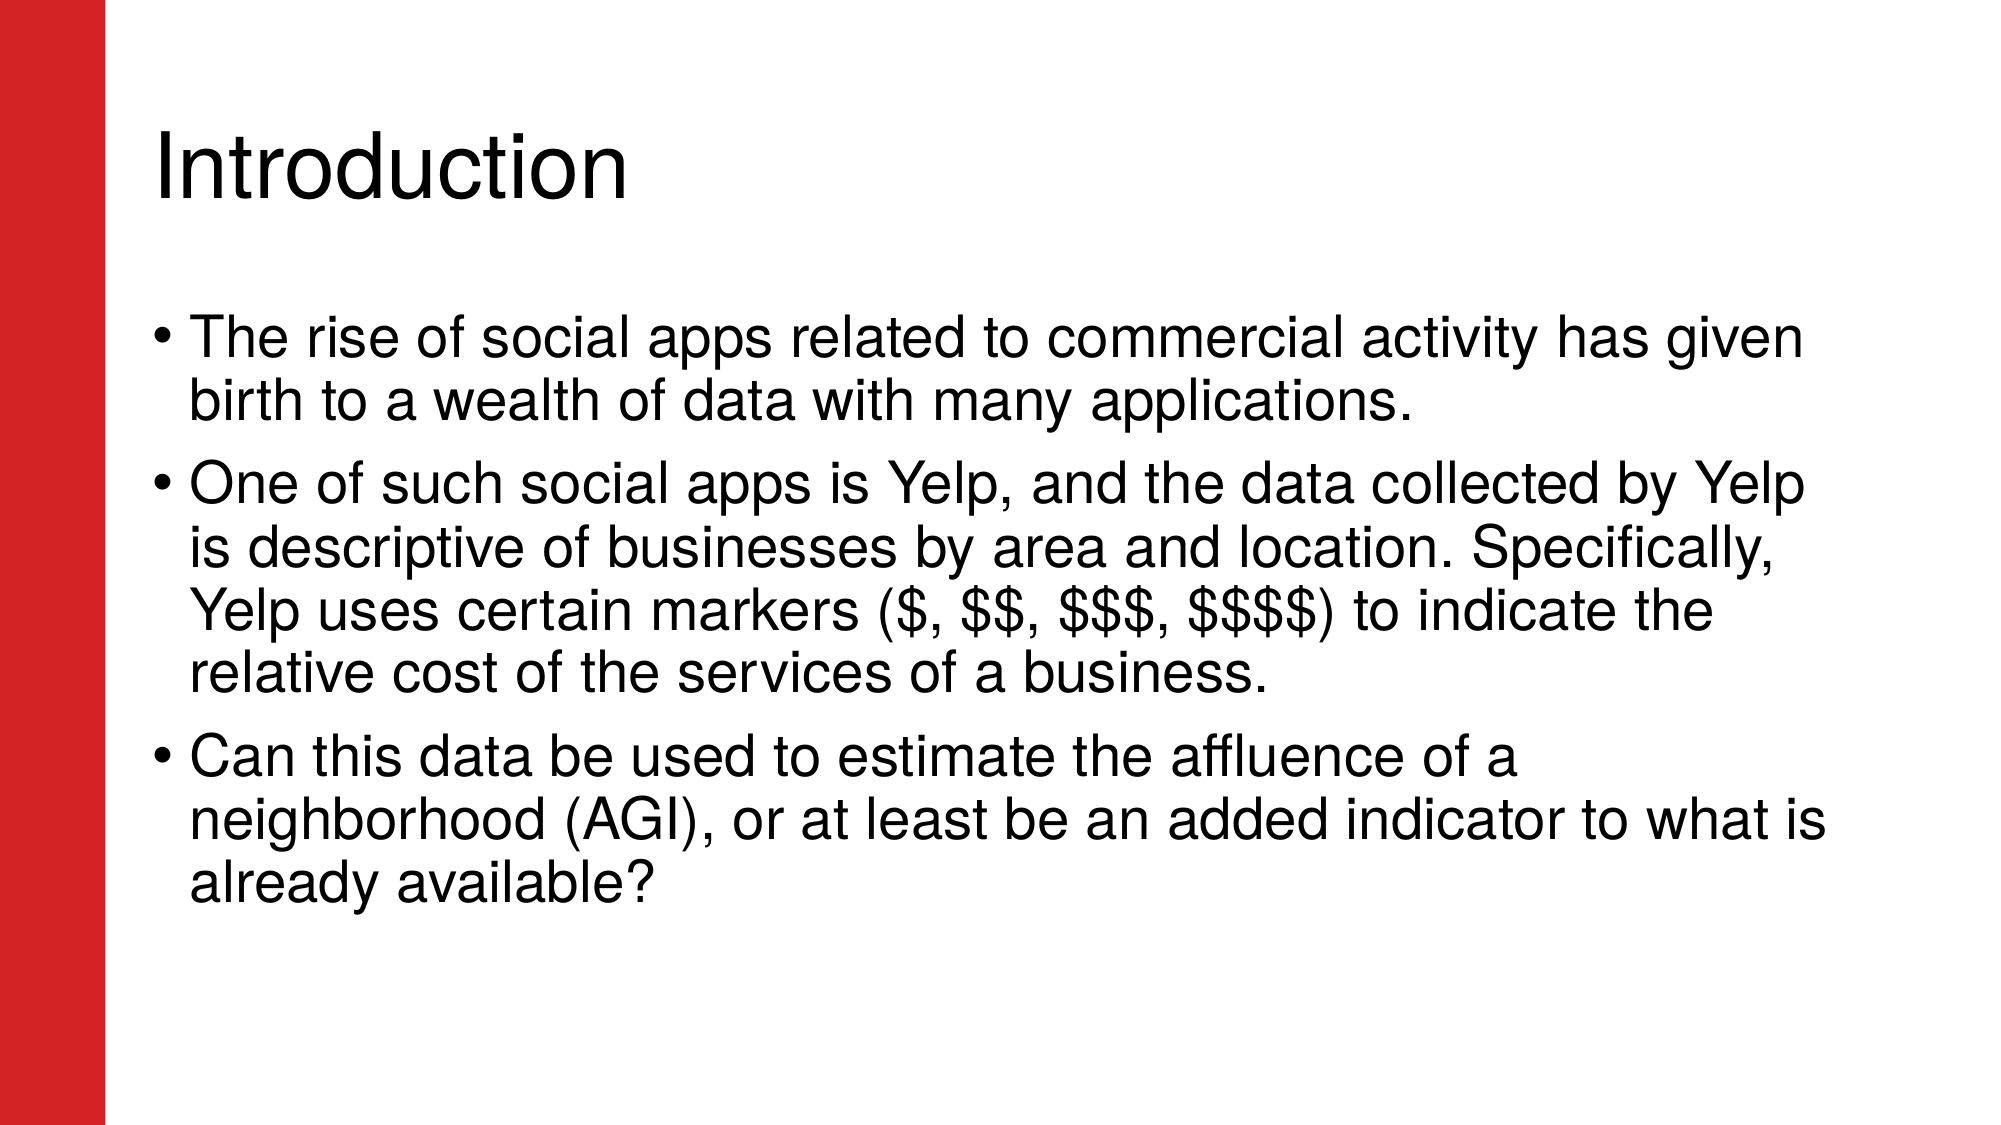

# Introduction
The rise of social apps related to commercial activity has given birth to a wealth of data with many applications.
One of such social apps is Yelp, and the data collected by Yelp is descriptive of businesses by area and location. Specifically, Yelp uses certain markers ($, $$, $$$, $$$$) to indicate the relative cost of the services of a business.
Can this data be used to estimate the affluence of a neighborhood (AGI), or at least be an added indicator to what is already available?